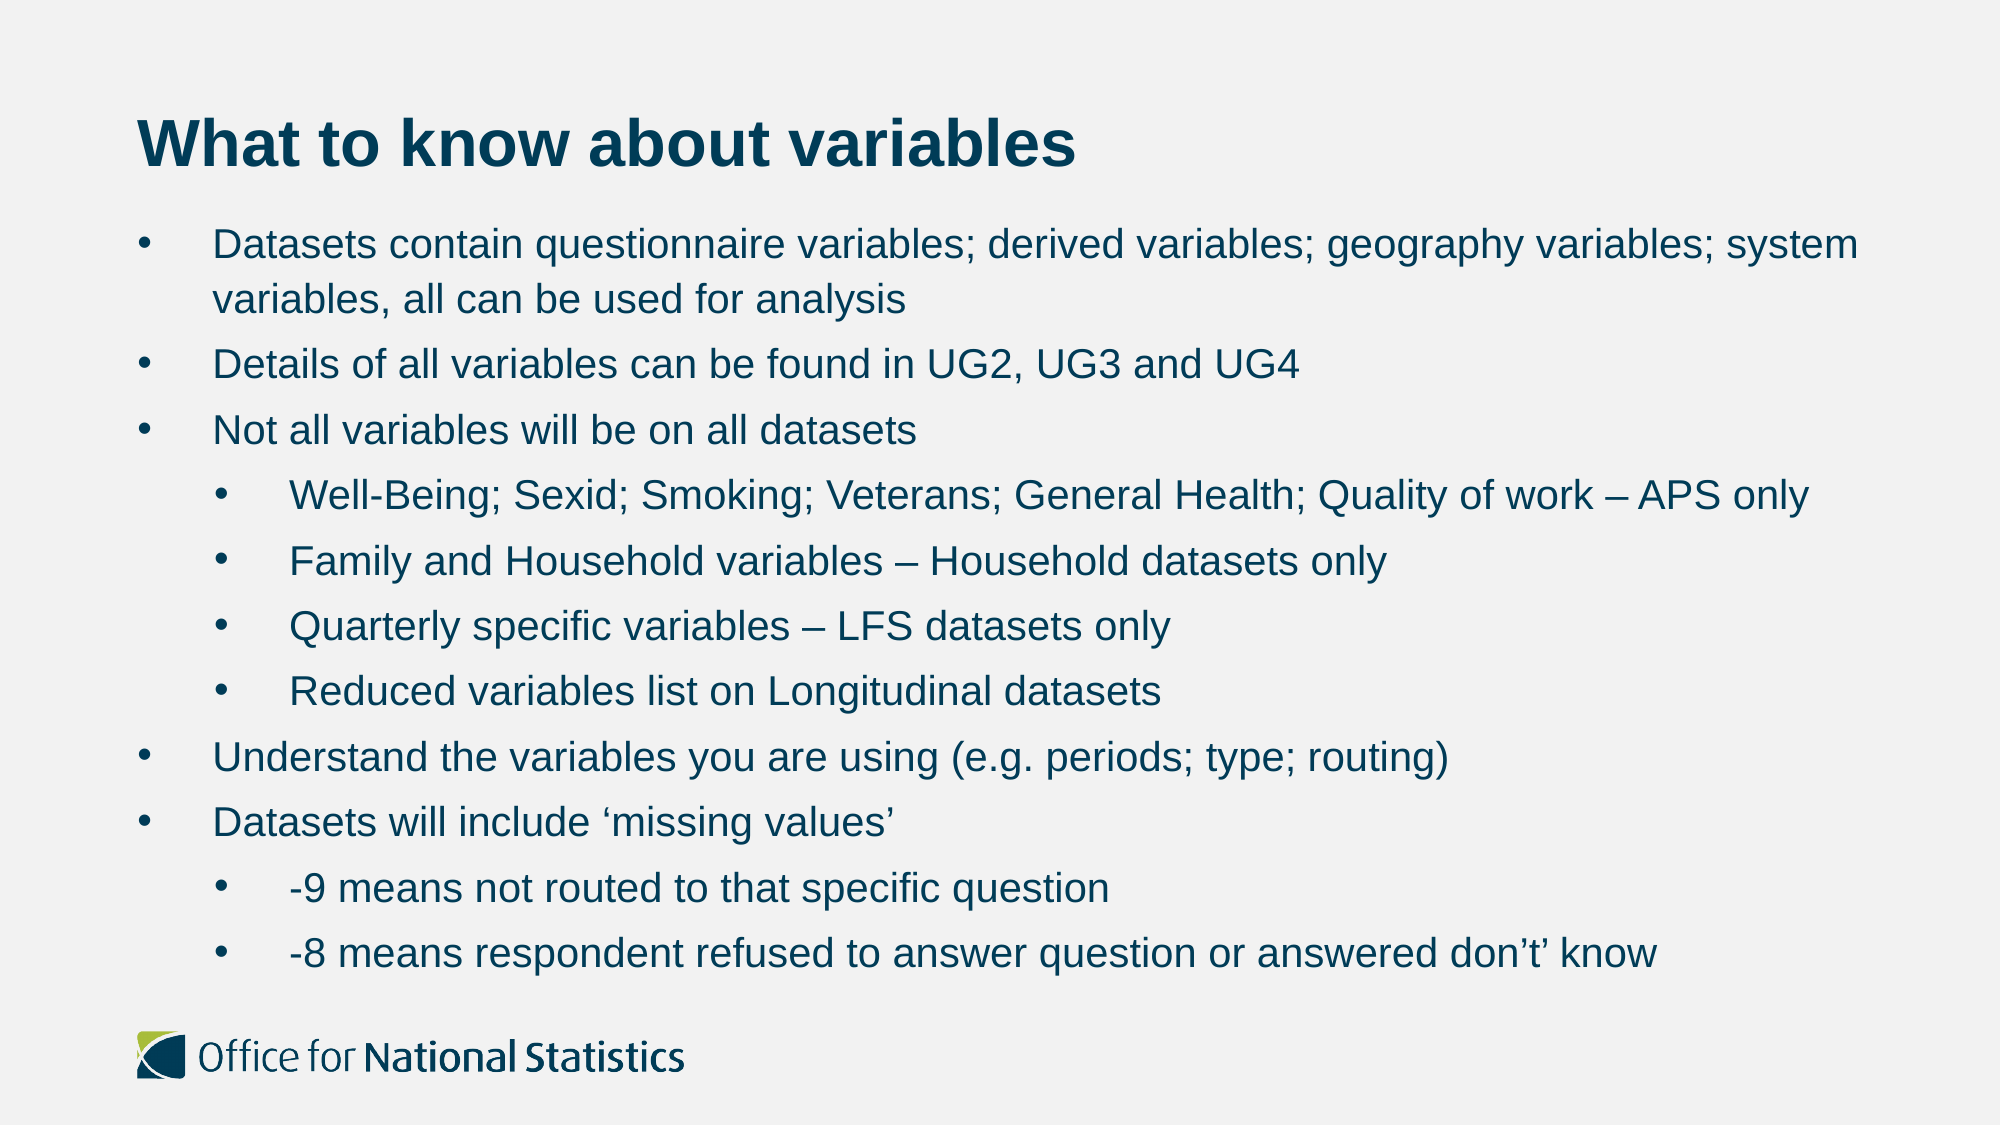

# What to know about variables
Datasets contain questionnaire variables; derived variables; geography variables; system variables, all can be used for analysis
Details of all variables can be found in UG2, UG3 and UG4
Not all variables will be on all datasets
Well-Being; Sexid; Smoking; Veterans; General Health; Quality of work – APS only
Family and Household variables – Household datasets only
Quarterly specific variables – LFS datasets only
Reduced variables list on Longitudinal datasets
Understand the variables you are using (e.g. periods; type; routing)
Datasets will include ‘missing values’
-9 means not routed to that specific question
-8 means respondent refused to answer question or answered don’t’ know